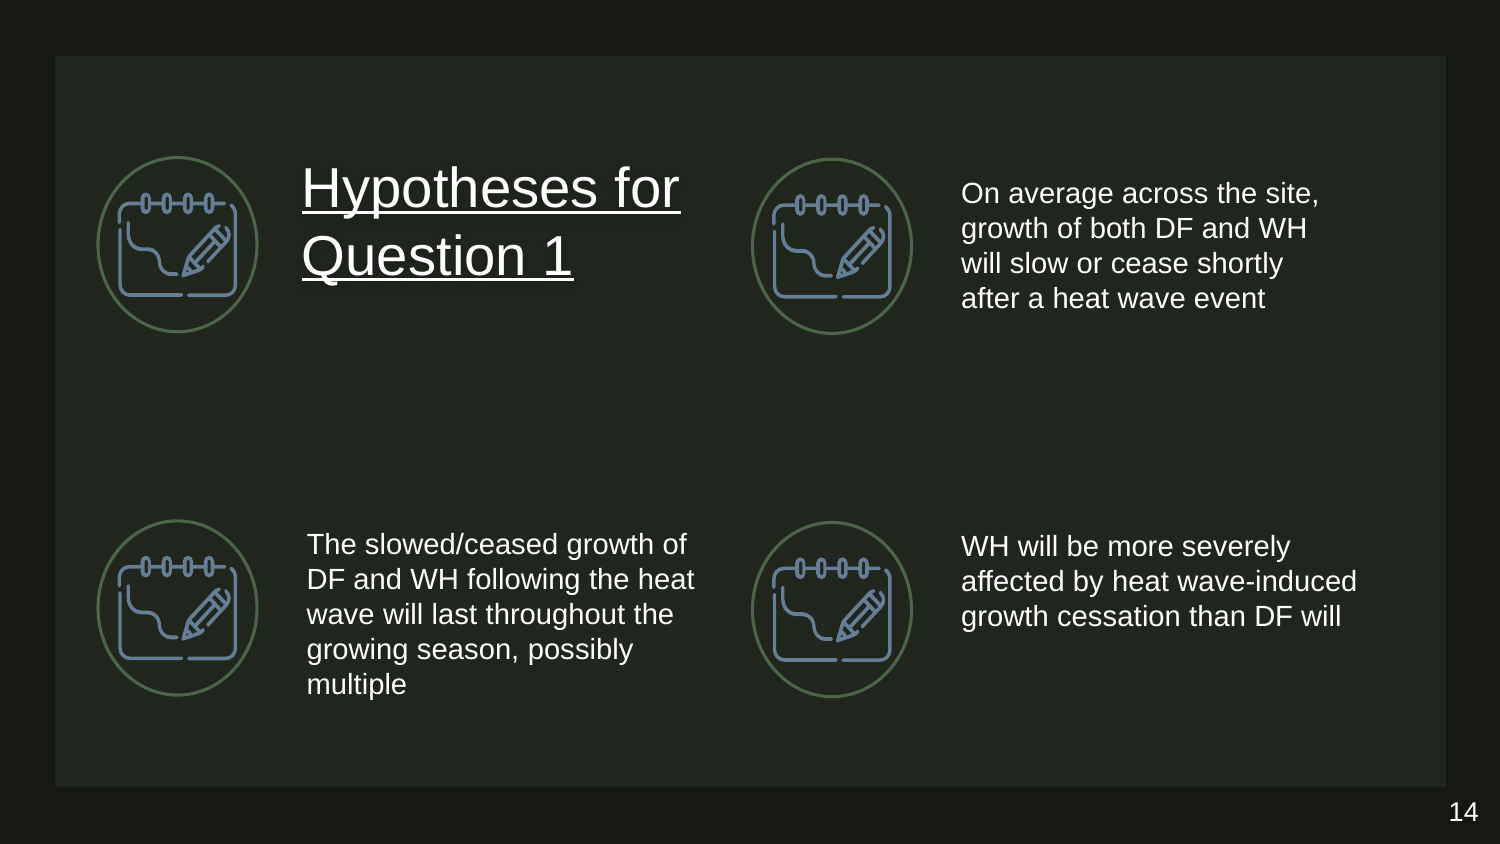

# Hypotheses for Question 1

On average across the site, growth of both DF and WH will slow or cease shortly after a heat wave event

The slowed/ceased growth of DF and WH following the heat wave will last throughout the growing season, possibly multiple
WH will be more severely affected by heat wave-induced growth cessation than DF will

14